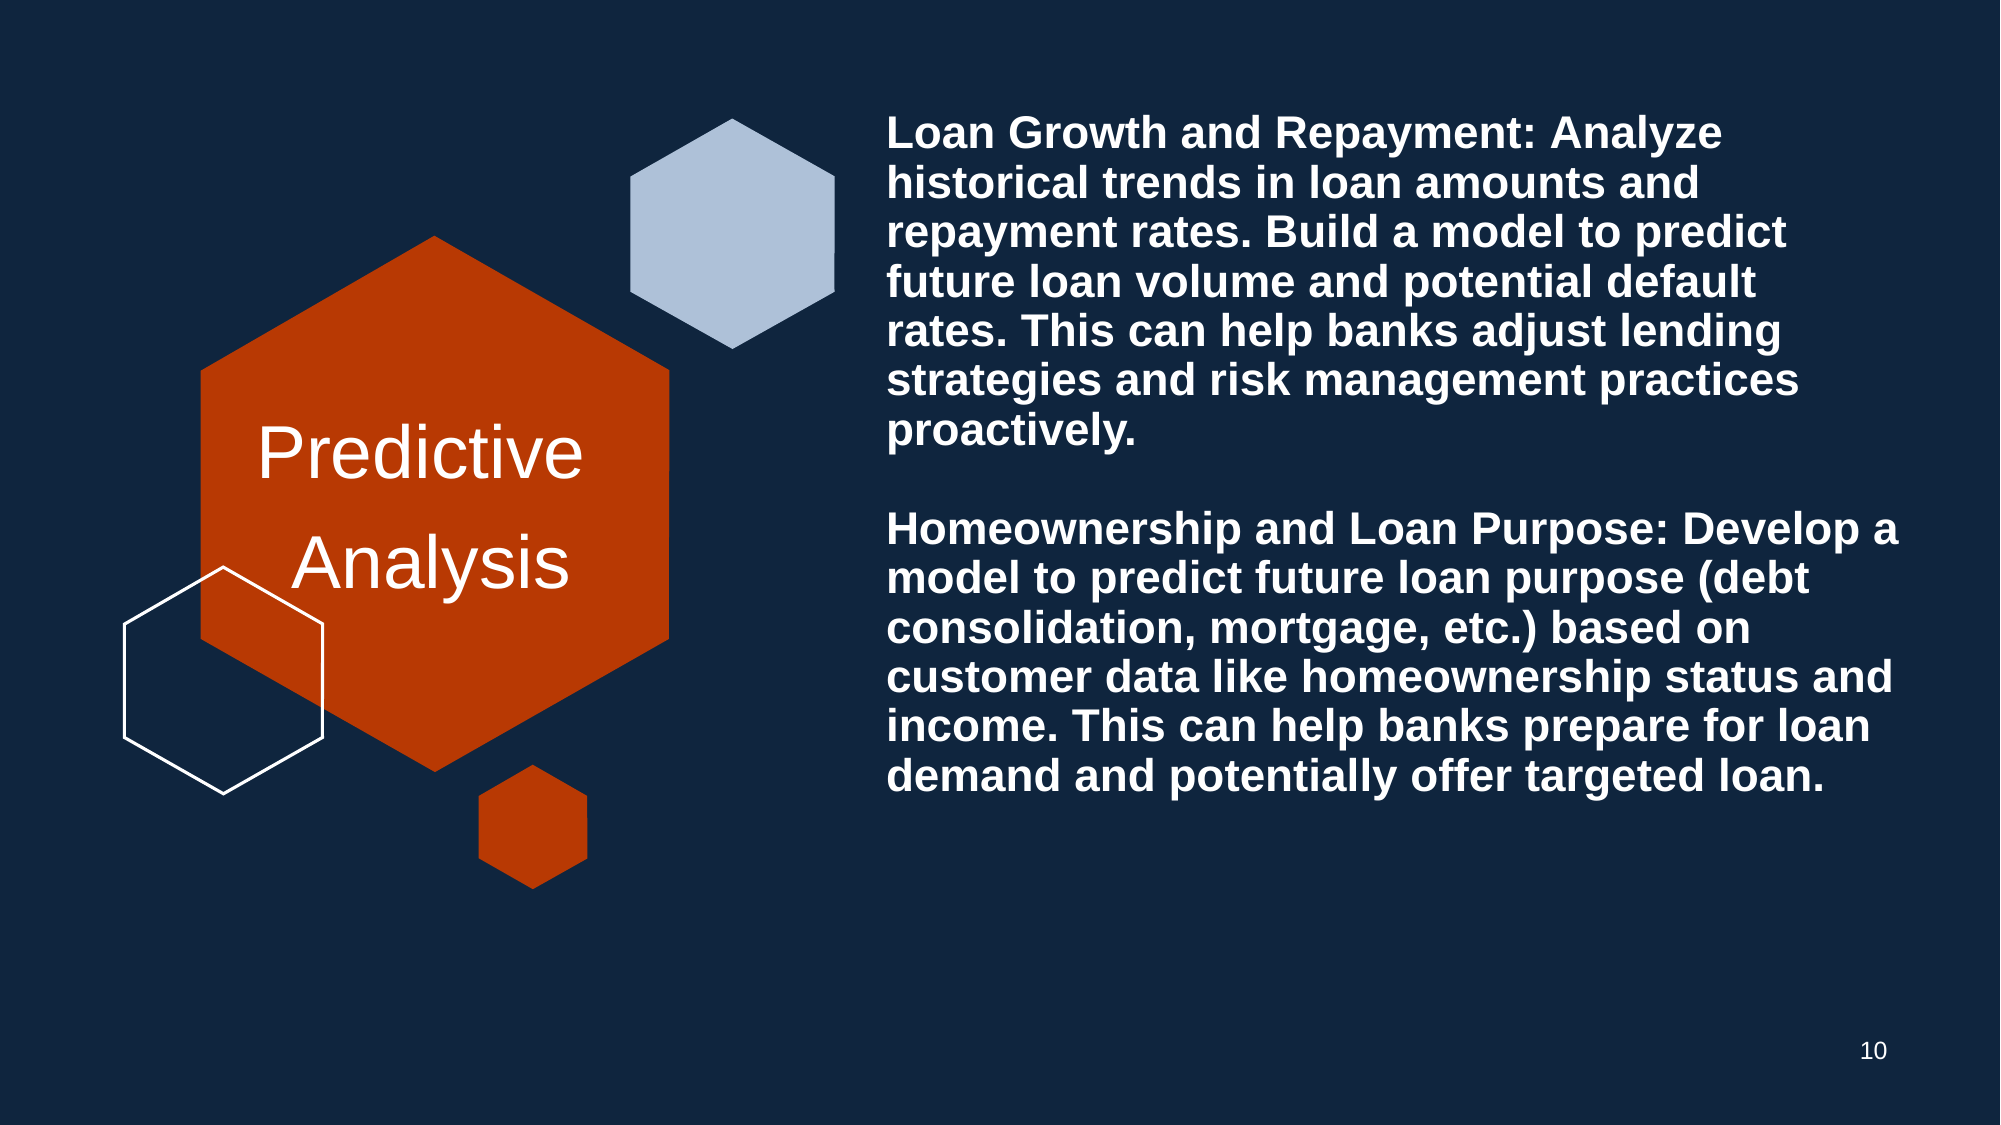

# Loan Growth and Repayment: Analyze historical trends in loan amounts and repayment rates. Build a model to predict future loan volume and potential default rates. This can help banks adjust lending strategies and risk management practices proactively. Homeownership and Loan Purpose: Develop a model to predict future loan purpose (debt consolidation, mortgage, etc.) based on customer data like homeownership status and income. This can help banks prepare for loan demand and potentially offer targeted loan.
Predictive
Analysis
10